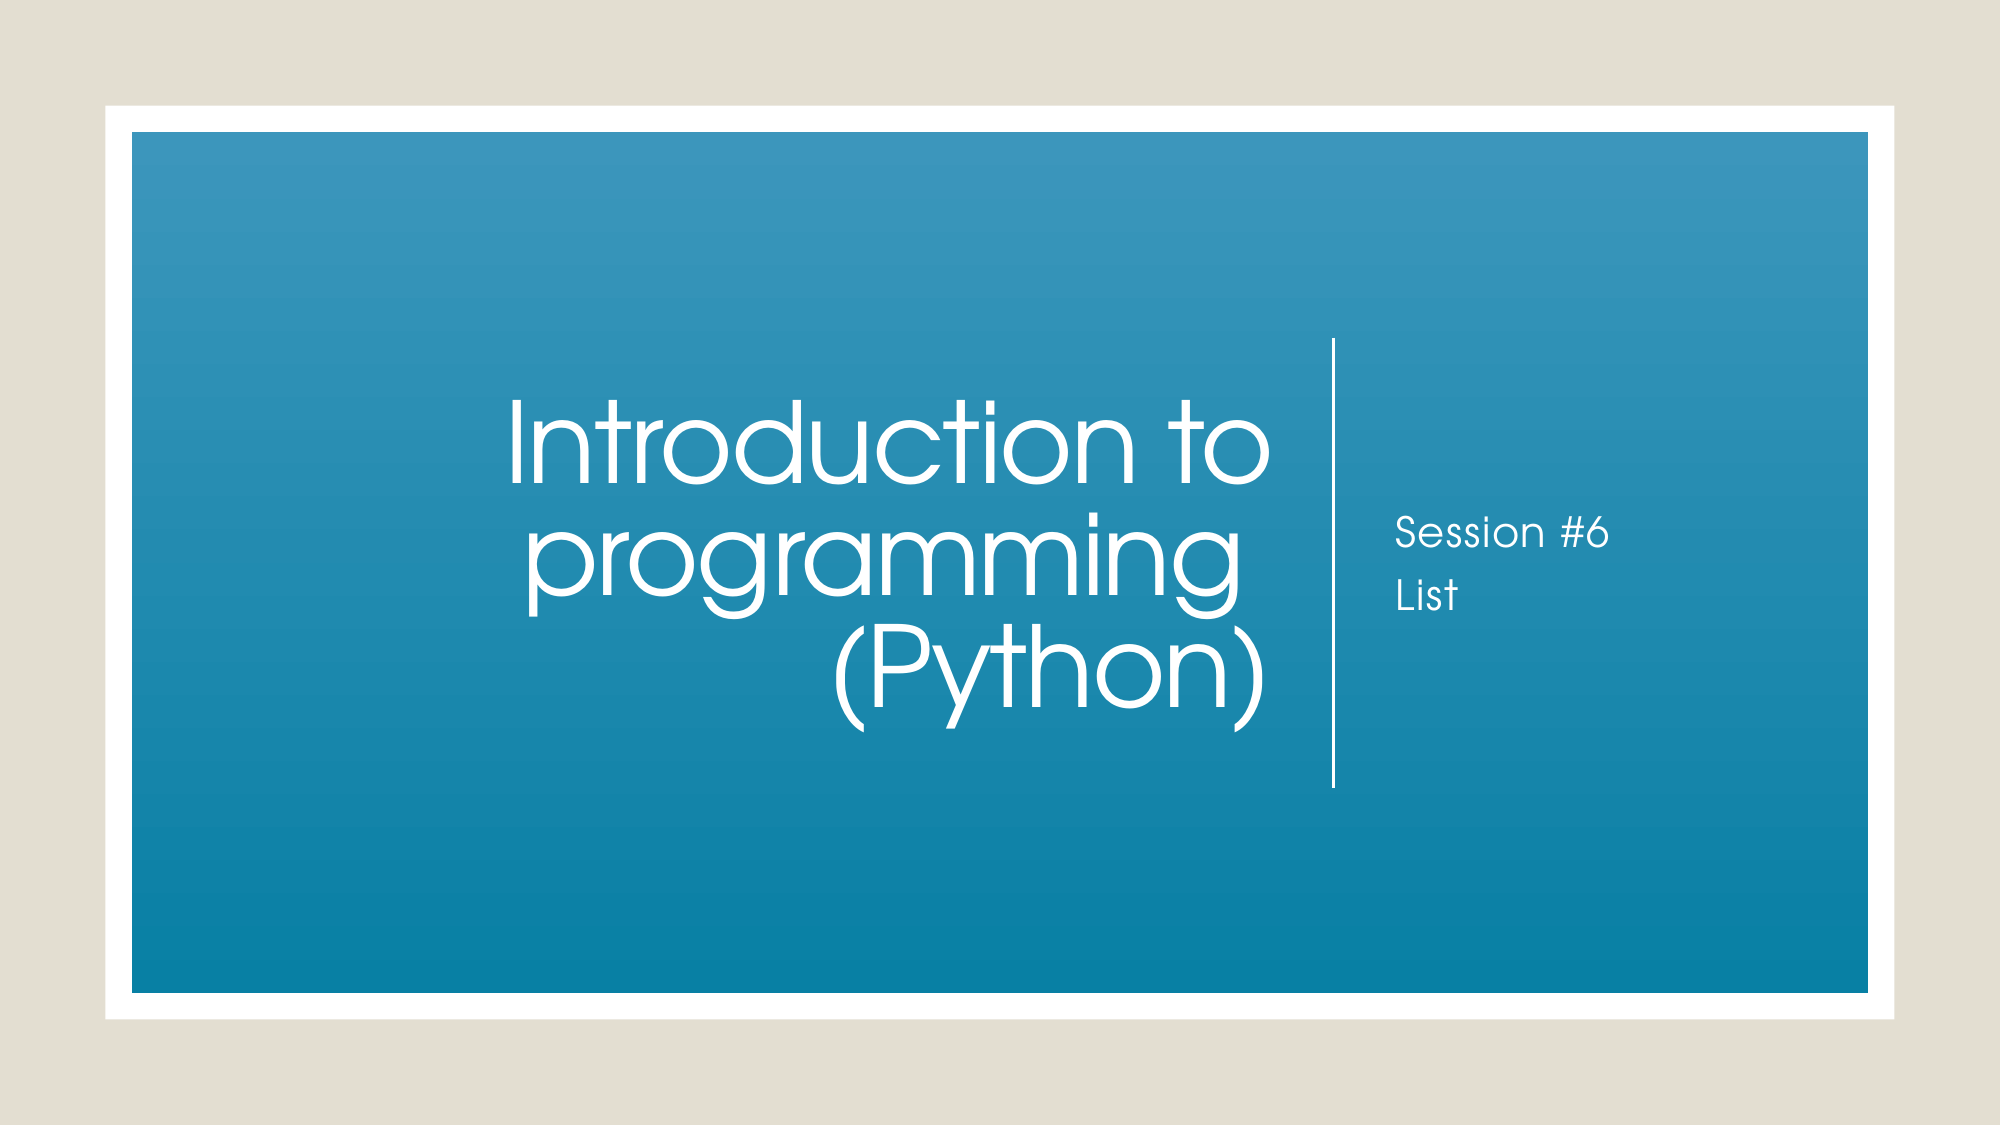

# Introduction to programming  (Python)
Session #6
List